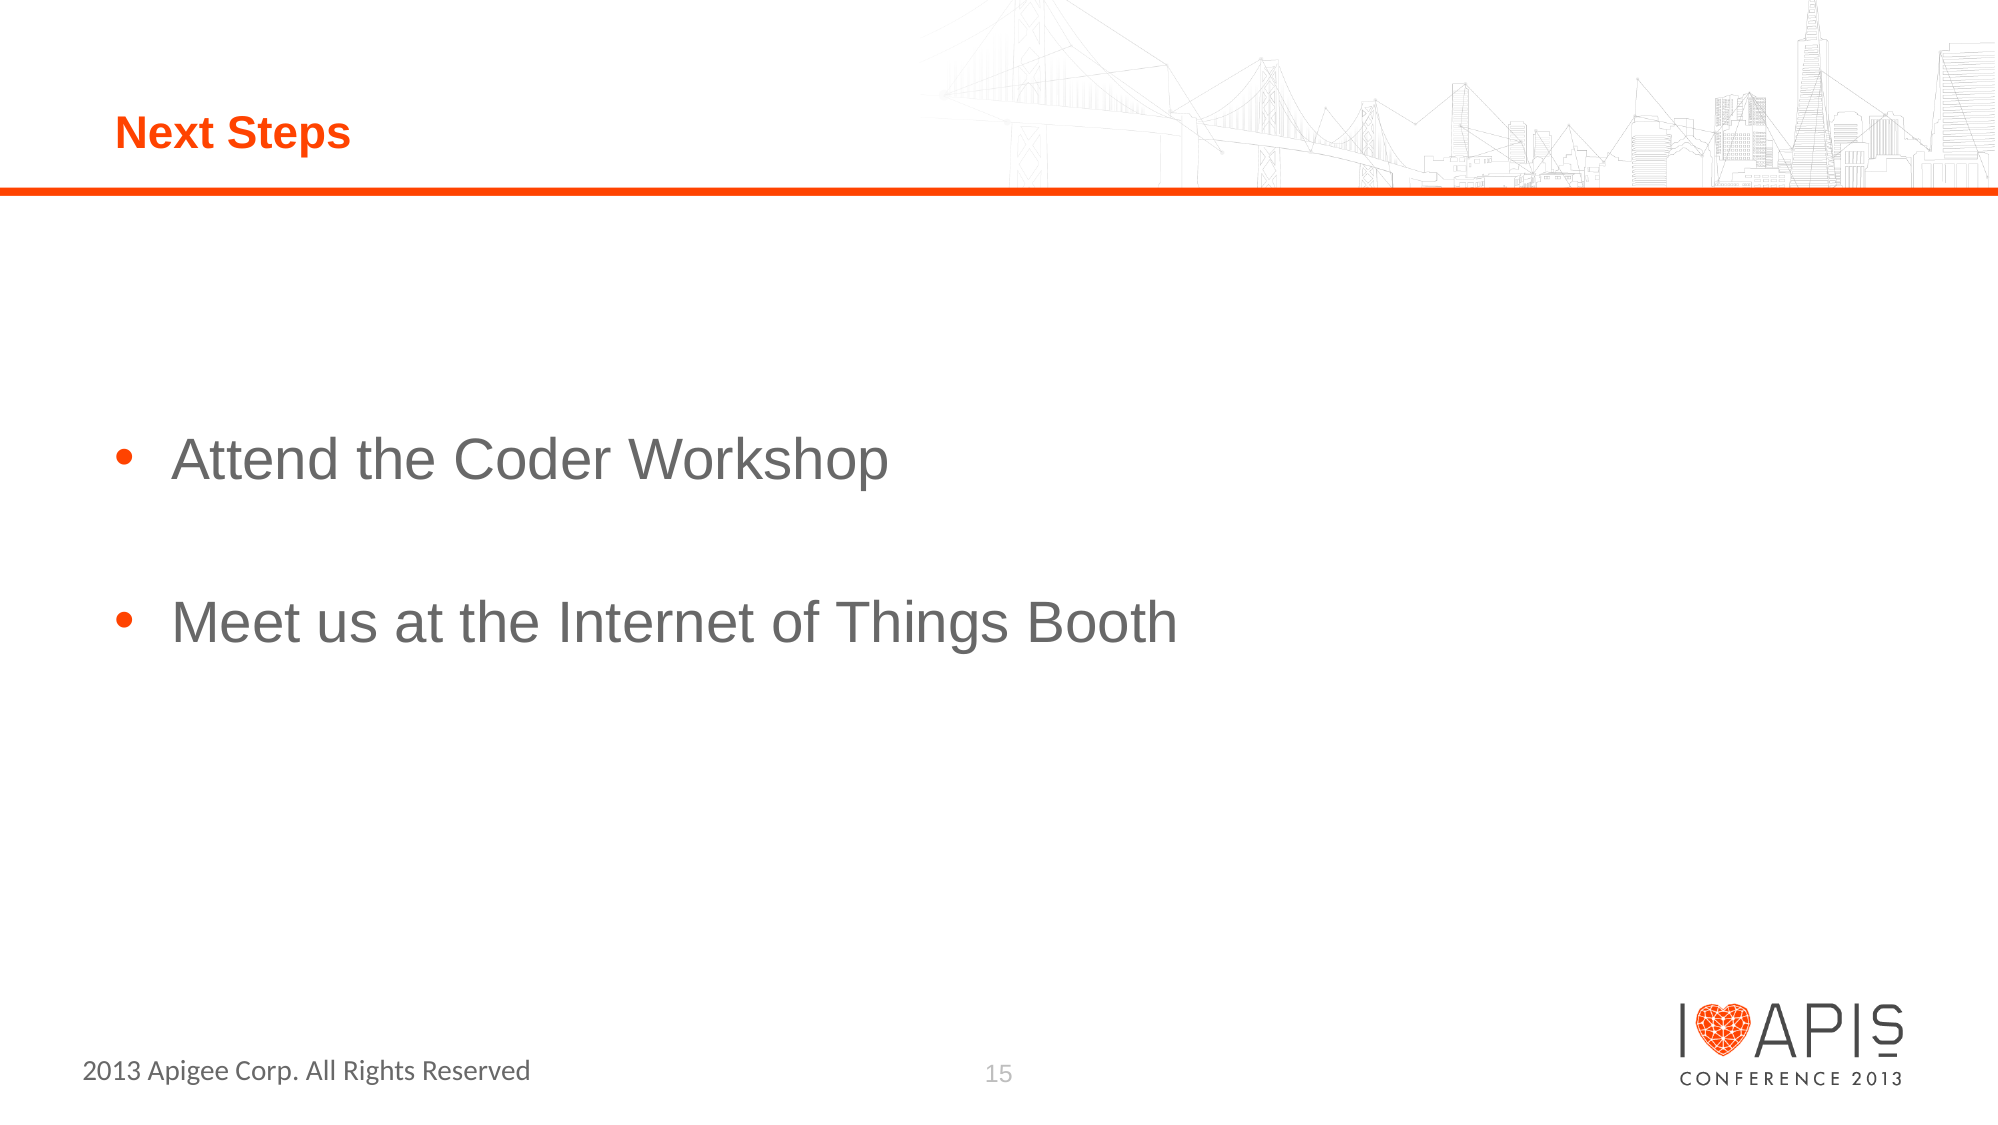

# Next Steps
Attend the Coder Workshop

Meet us at the Internet of Things Booth

15